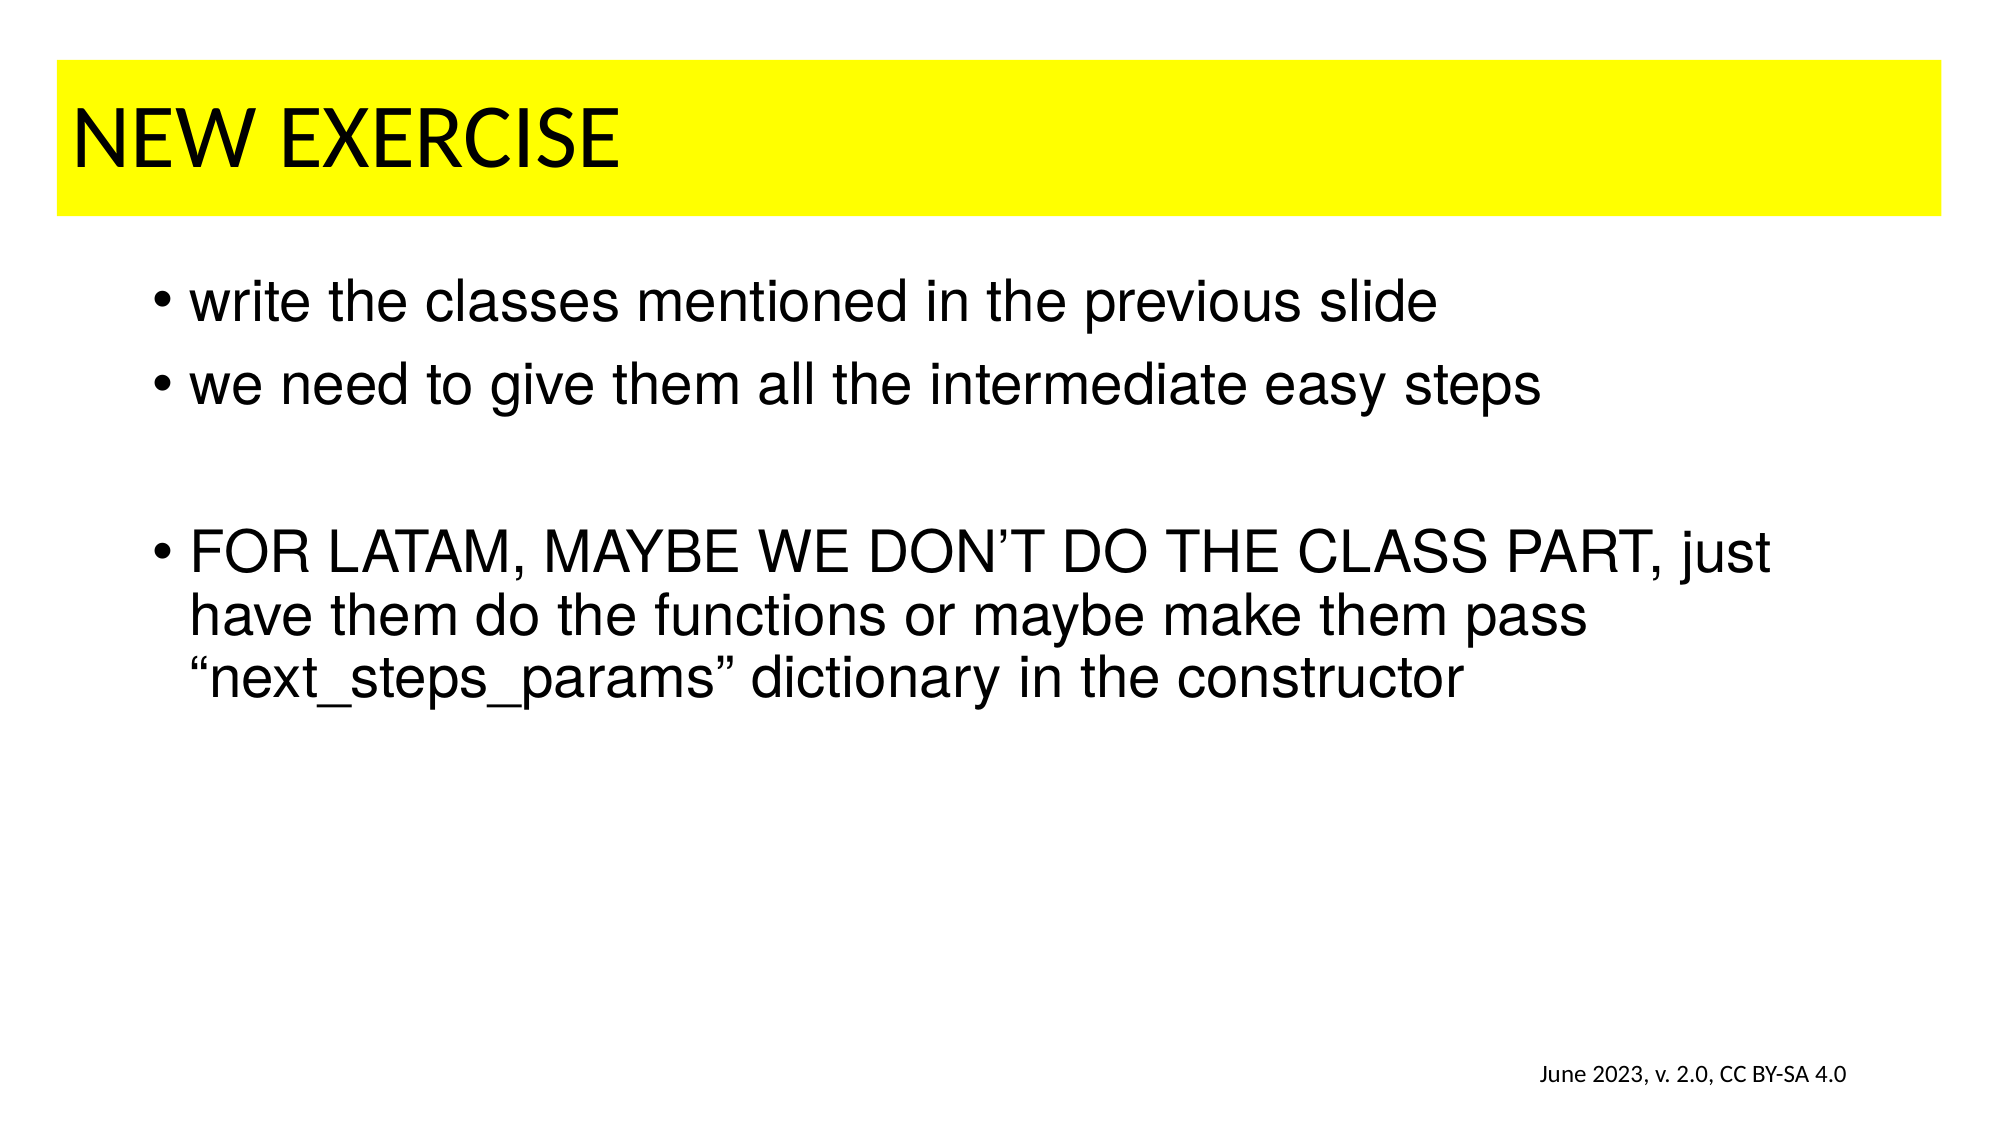

# NEW EXERCISE
write the classes mentioned in the previous slide
we need to give them all the intermediate easy steps

FOR LATAM, MAYBE WE DON’T DO THE CLASS PART, just have them do the functions or maybe make them pass “next_steps_params” dictionary in the constructor

June 2023, v. 2.0, CC BY-SA 4.0